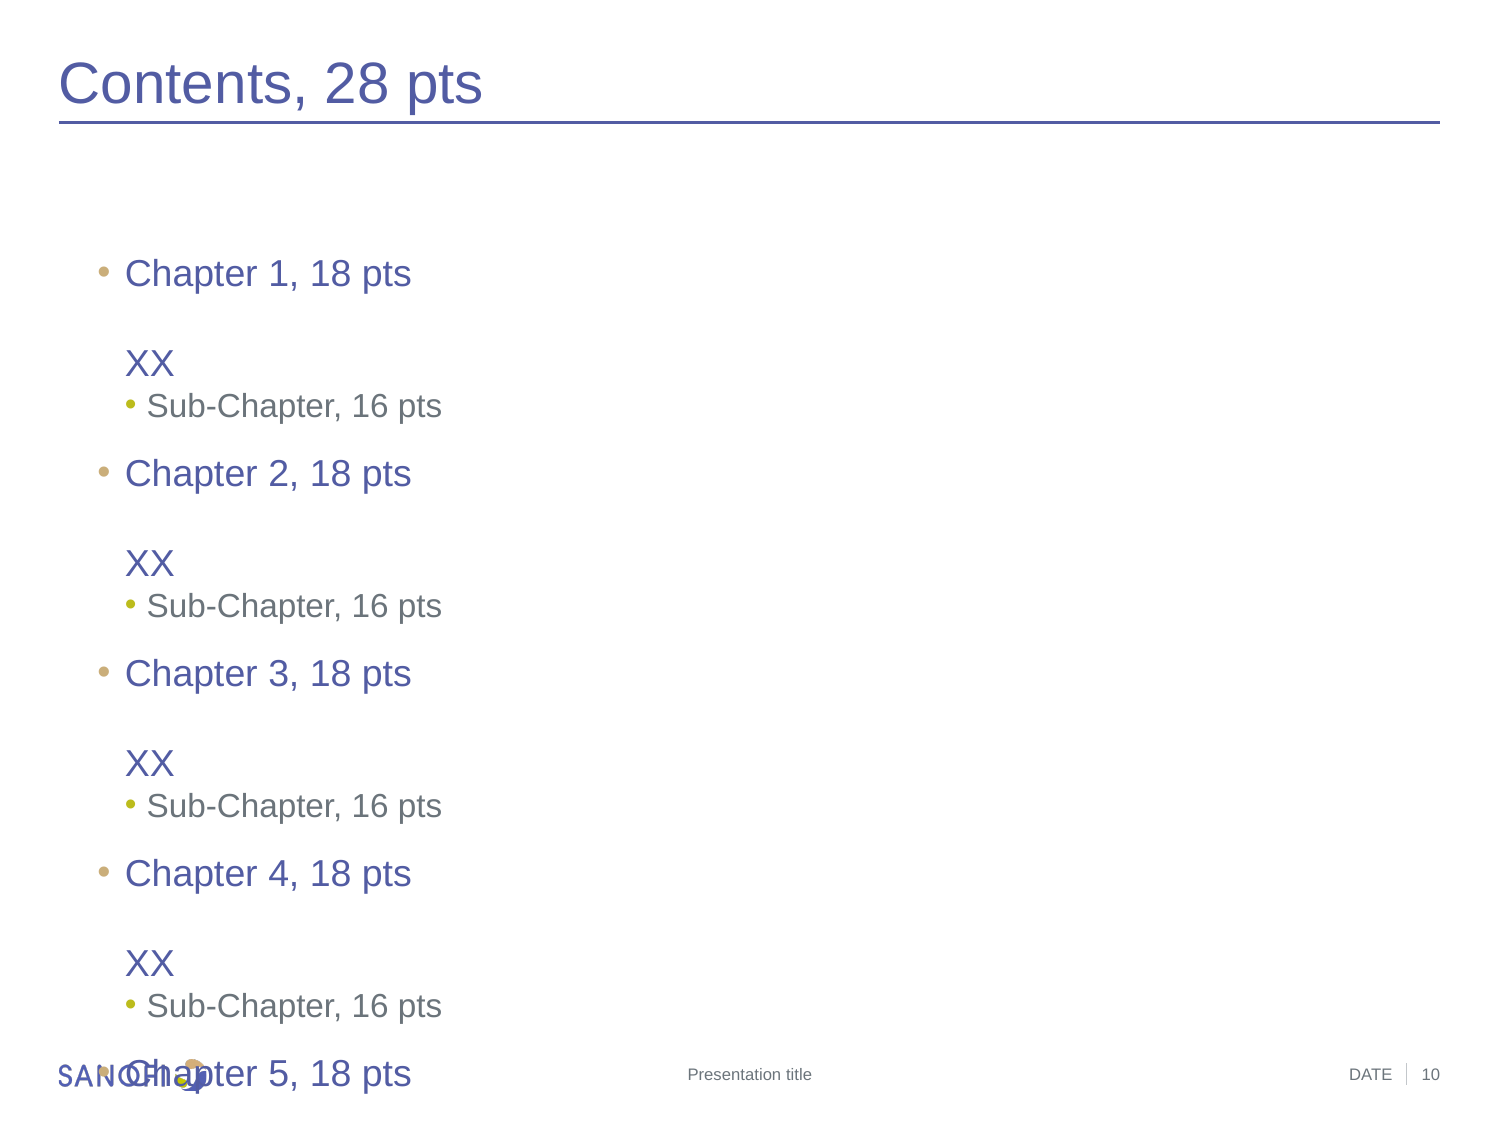

# Contents, 28 pts
Chapter 1, 18 pts	XX
Sub-Chapter, 16 pts
Chapter 2, 18 pts	XX
Sub-Chapter, 16 pts
Chapter 3, 18 pts	XX
Sub-Chapter, 16 pts
Chapter 4, 18 pts	XX
Sub-Chapter, 16 pts
Chapter 5, 18 pts	XX
Sub-Chapter, 16 pts
Chapter 6, 18 pts	XX
Sub-Chapter, 16 pts
Presentation title
DATE
10